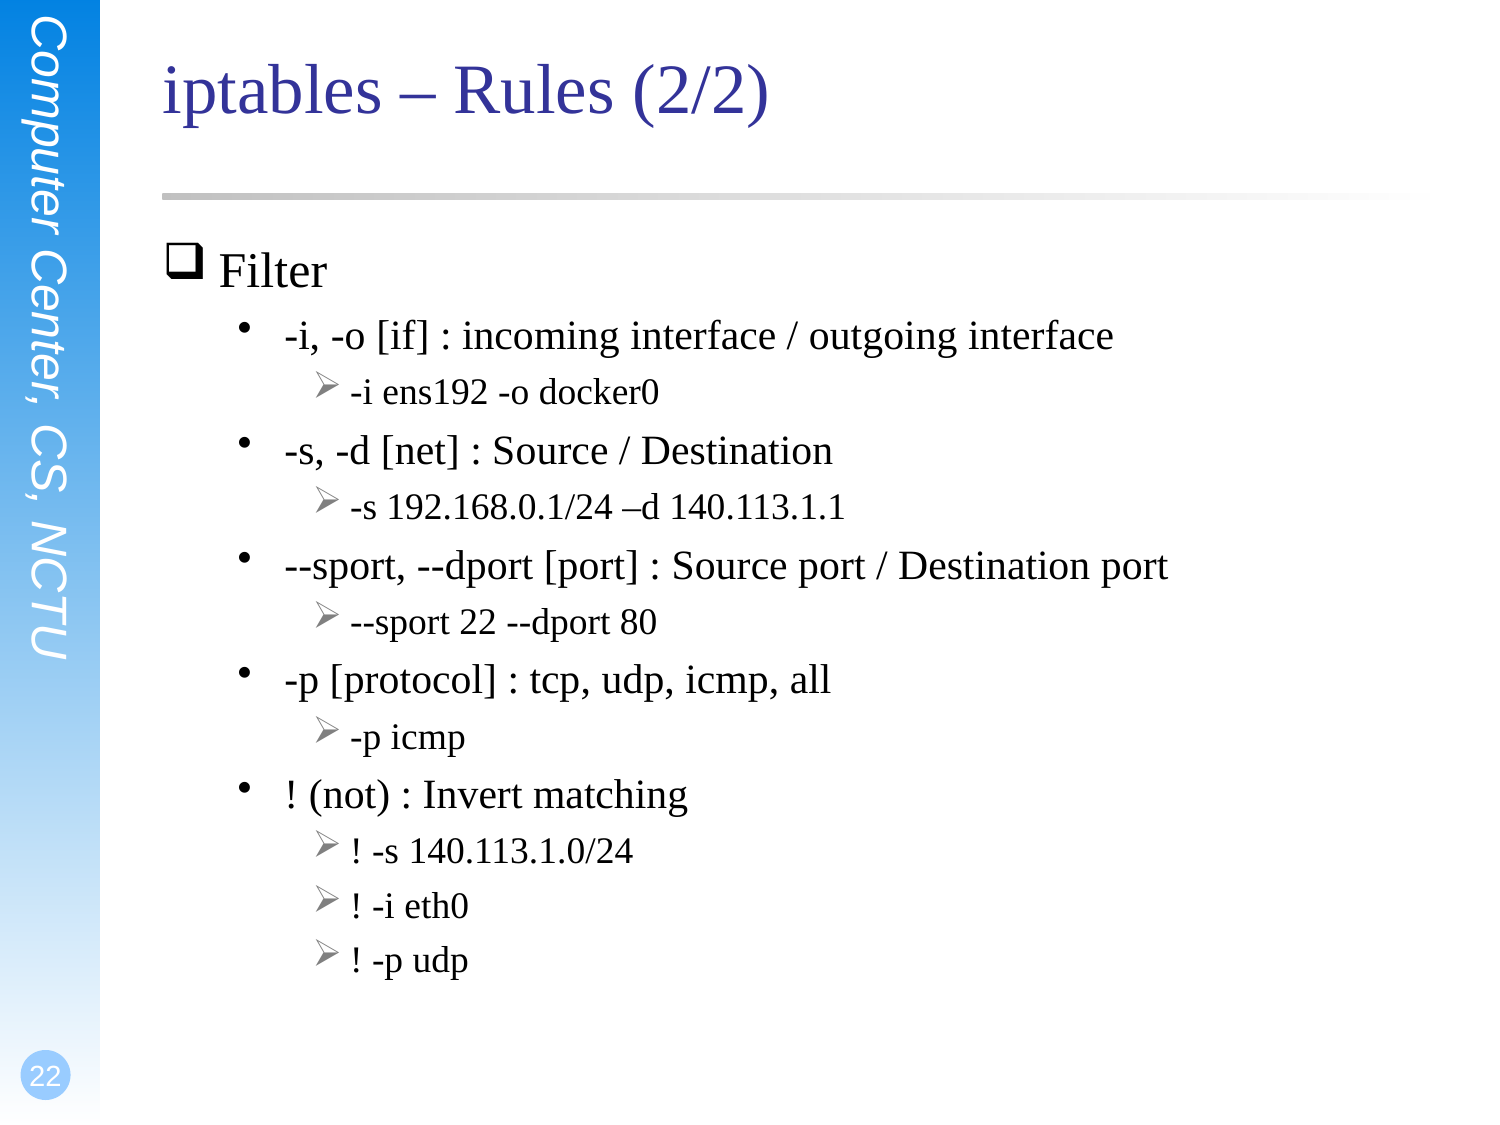

# iptables – Rules (2/2)
Filter
-i, -o [if] : incoming interface / outgoing interface
-i ens192 -o docker0
-s, -d [net] : Source / Destination
-s 192.168.0.1/24 –d 140.113.1.1
--sport, --dport [port] : Source port / Destination port
--sport 22 --dport 80
-p [protocol] : tcp, udp, icmp, all
-p icmp
! (not) : Invert matching
! -s 140.113.1.0/24
! -i eth0
! -p udp